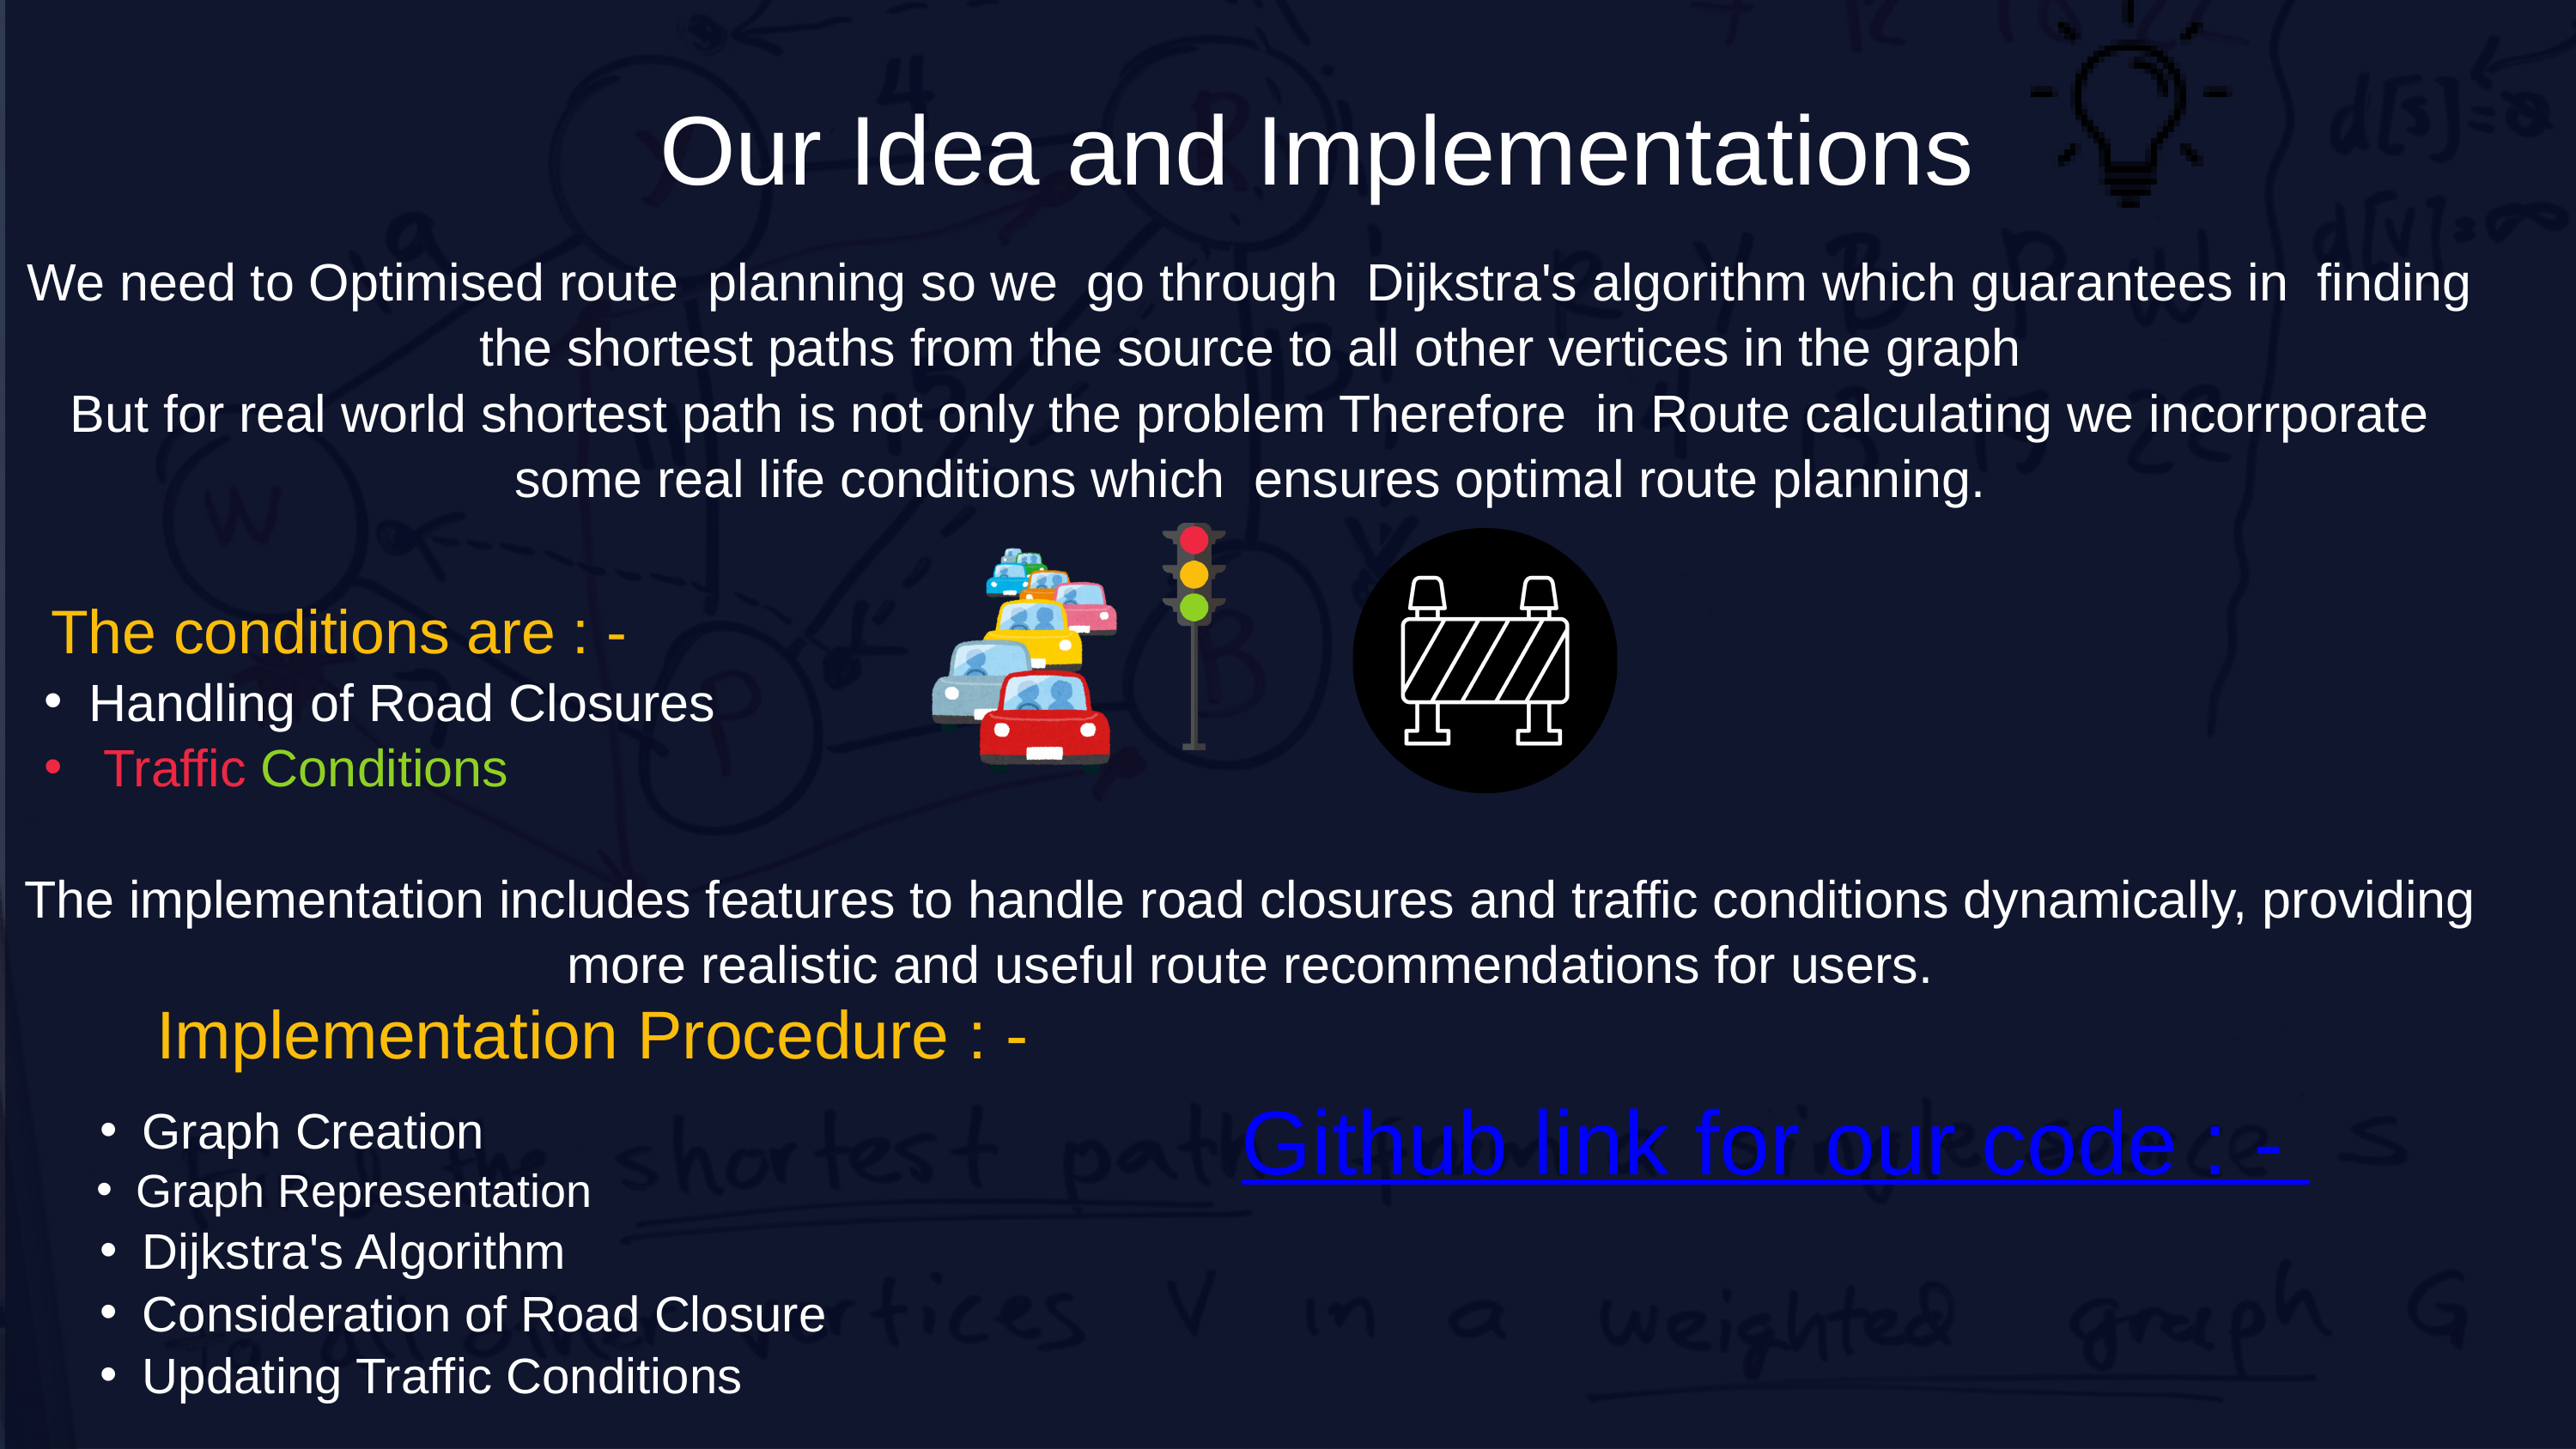

Our Idea and Implementations
We need to Optimised route  planning so we  go through  Dijkstra's algorithm which guarantees in  finding the shortest paths from the source to all other vertices in the graph
But for real world shortest path is not only the problem Therefore  in Route calculating we incorrporate some real life conditions which  ensures optimal route planning.

   The conditions are : -
Handling of Road Closures
 Traffic Conditions

The implementation includes features to handle road closures and traffic conditions dynamically, providing more realistic and useful route recommendations for users.

Implementation Procedure : -
Github link for our code : -
Graph Creation
Graph Representation
Dijkstra's Algorithm
Consideration of Road Closure
Updating Traffic Conditions